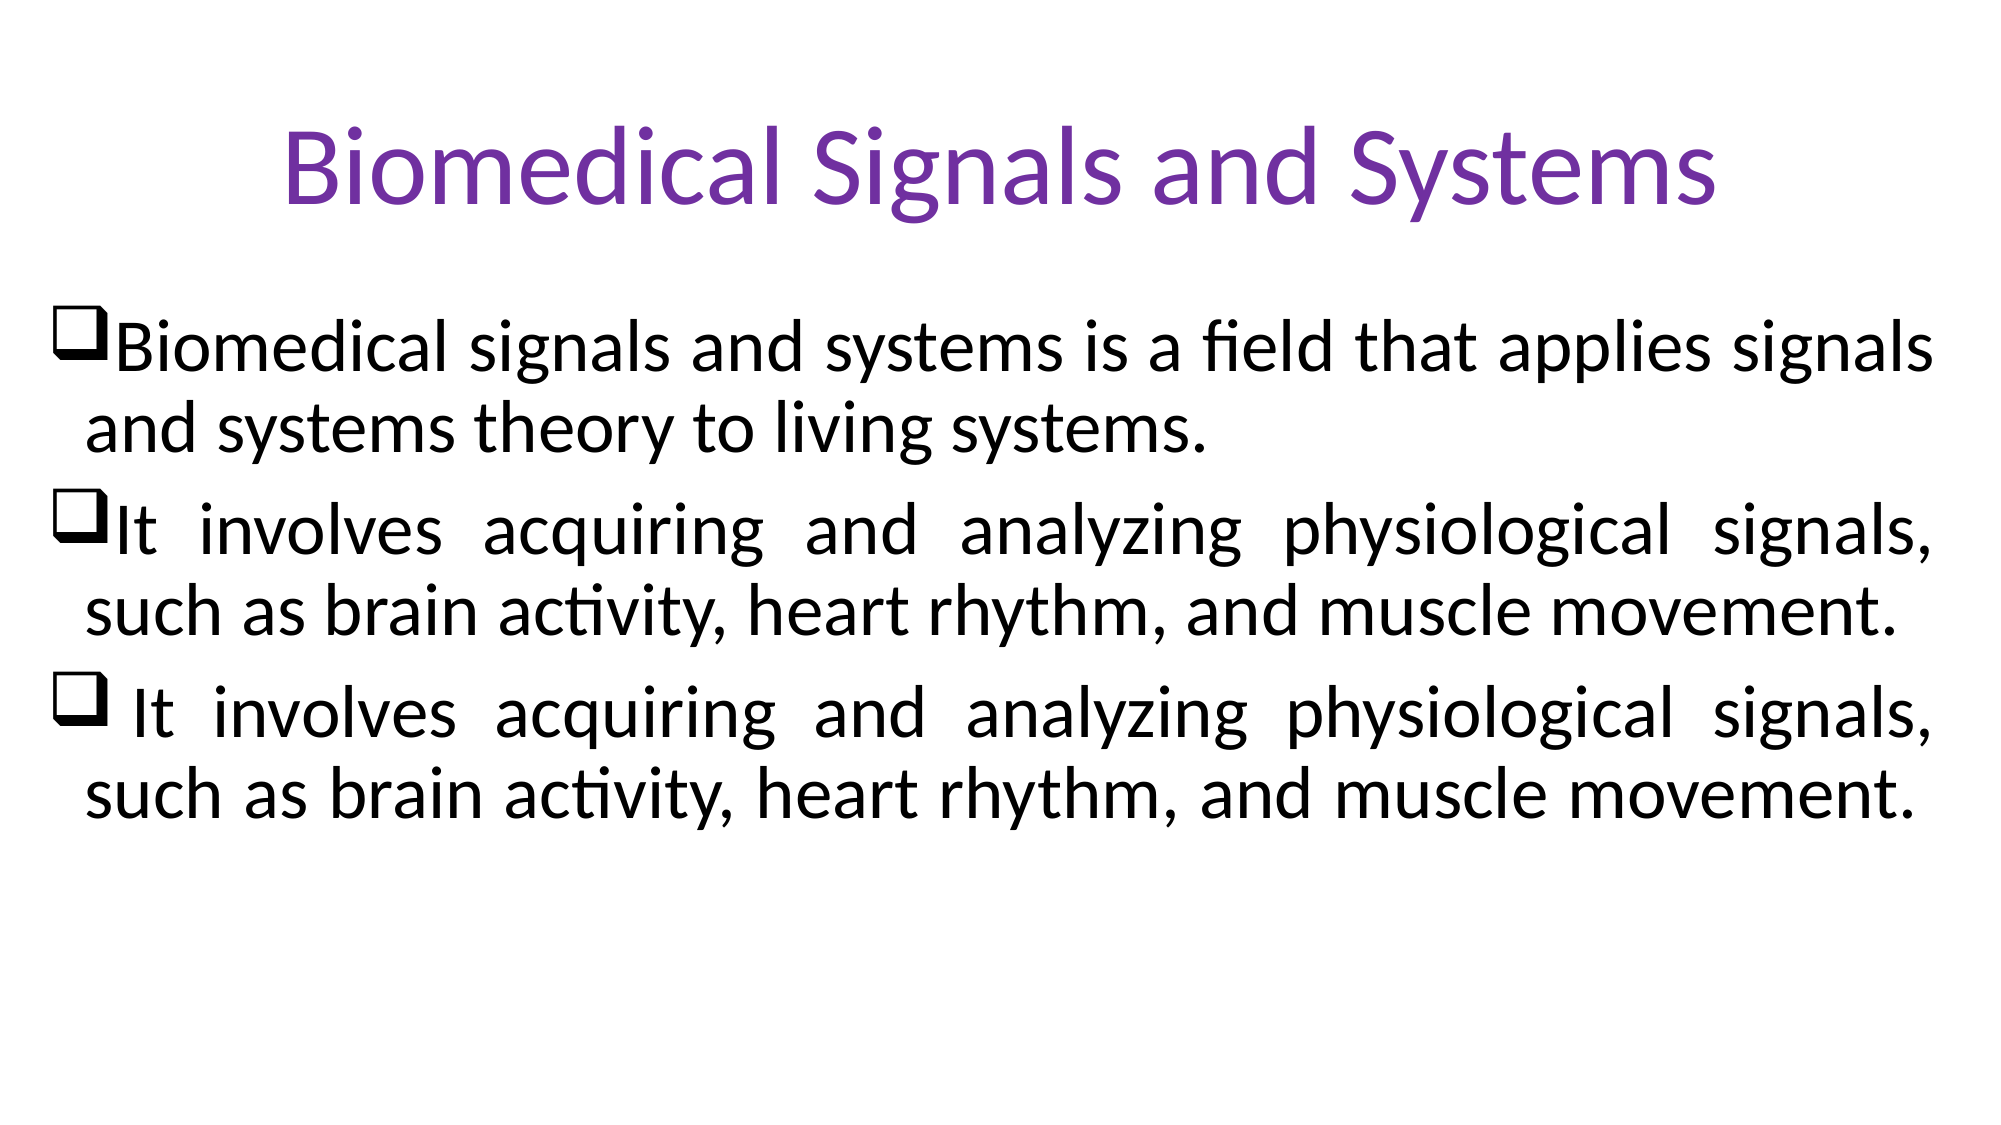

# Biomedical Signals and Systems
Biomedical signals and systems is a field that applies signals and systems theory to living systems.
It involves acquiring and analyzing physiological signals, such as brain activity, heart rhythm, and muscle movement.
 It involves acquiring and analyzing physiological signals, such as brain activity, heart rhythm, and muscle movement.